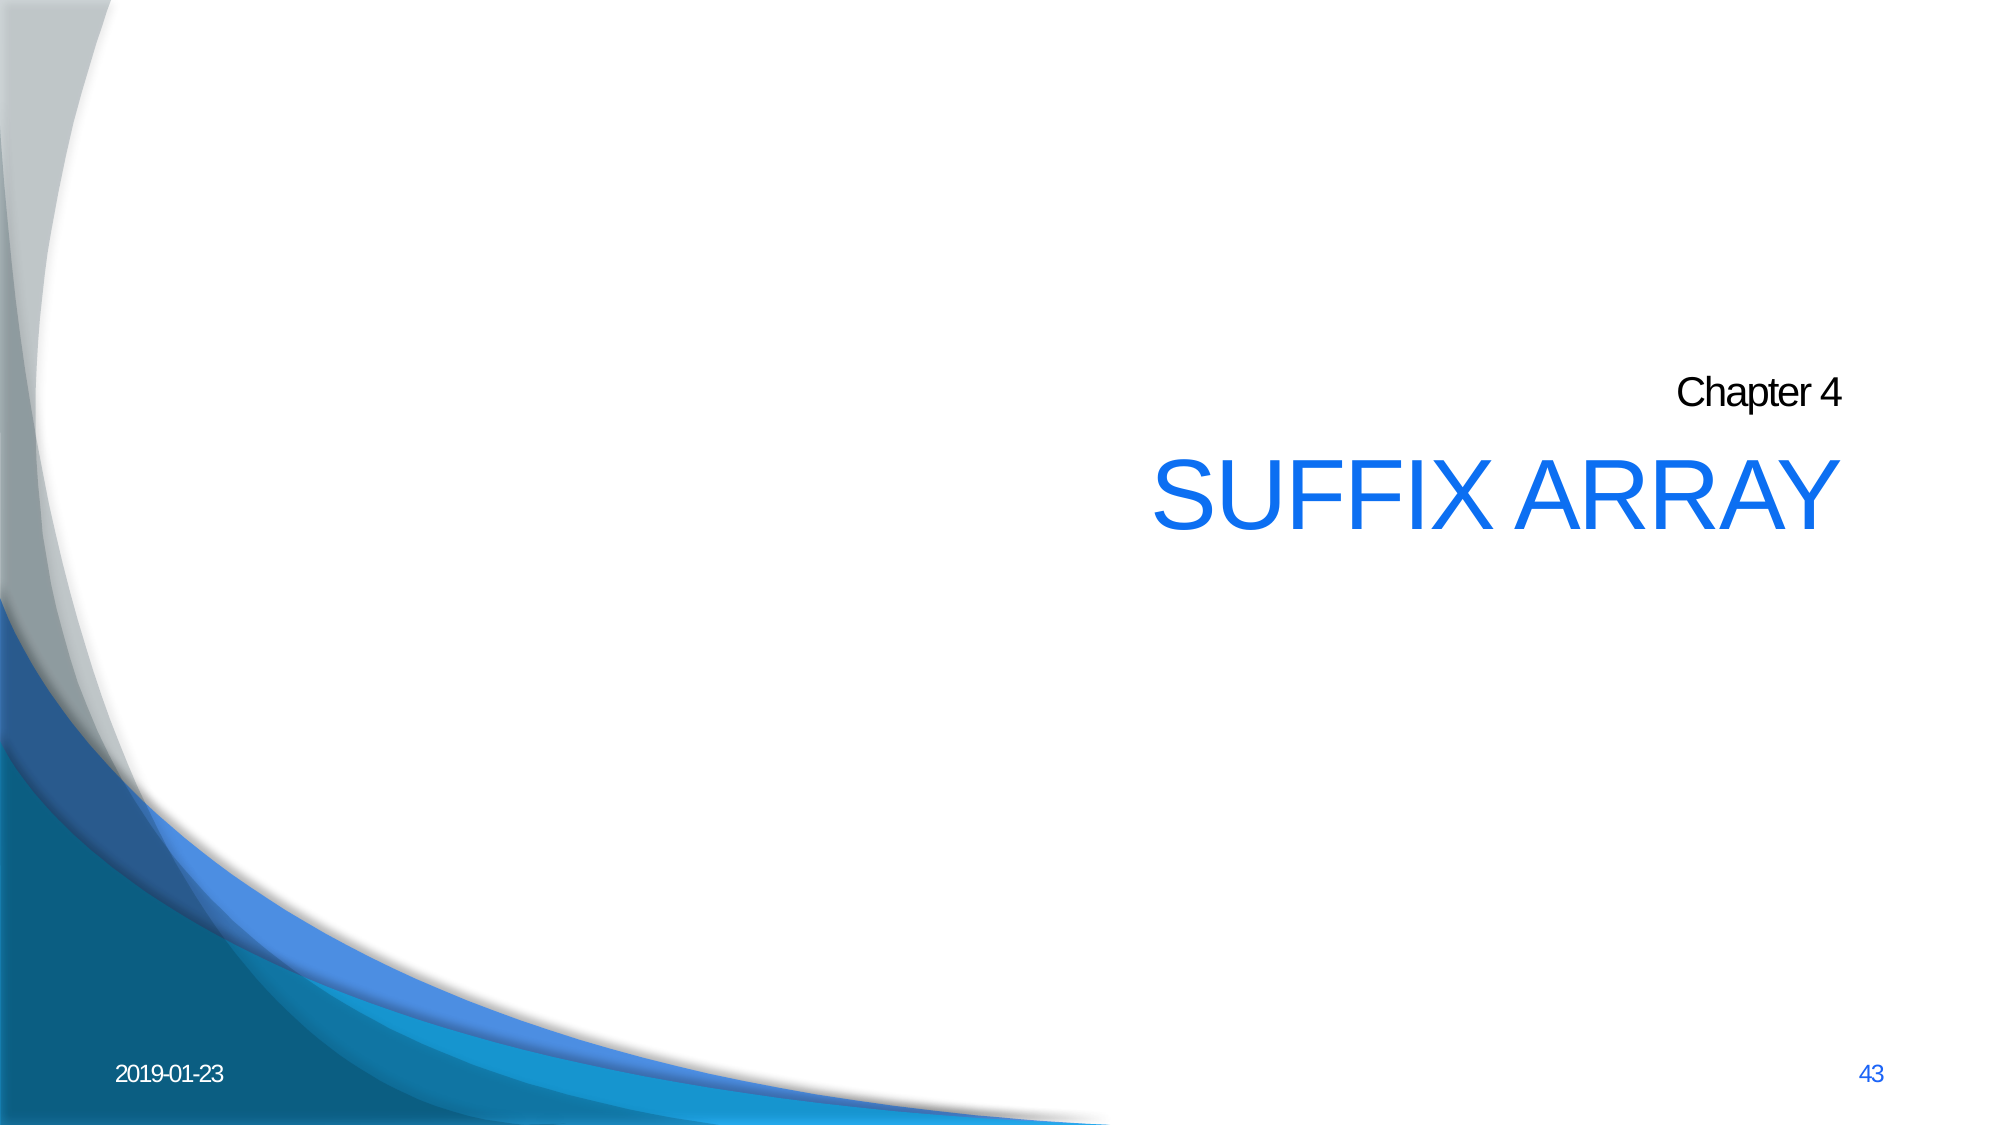

Chapter 4
# Suffix Array
2019-01-23
43